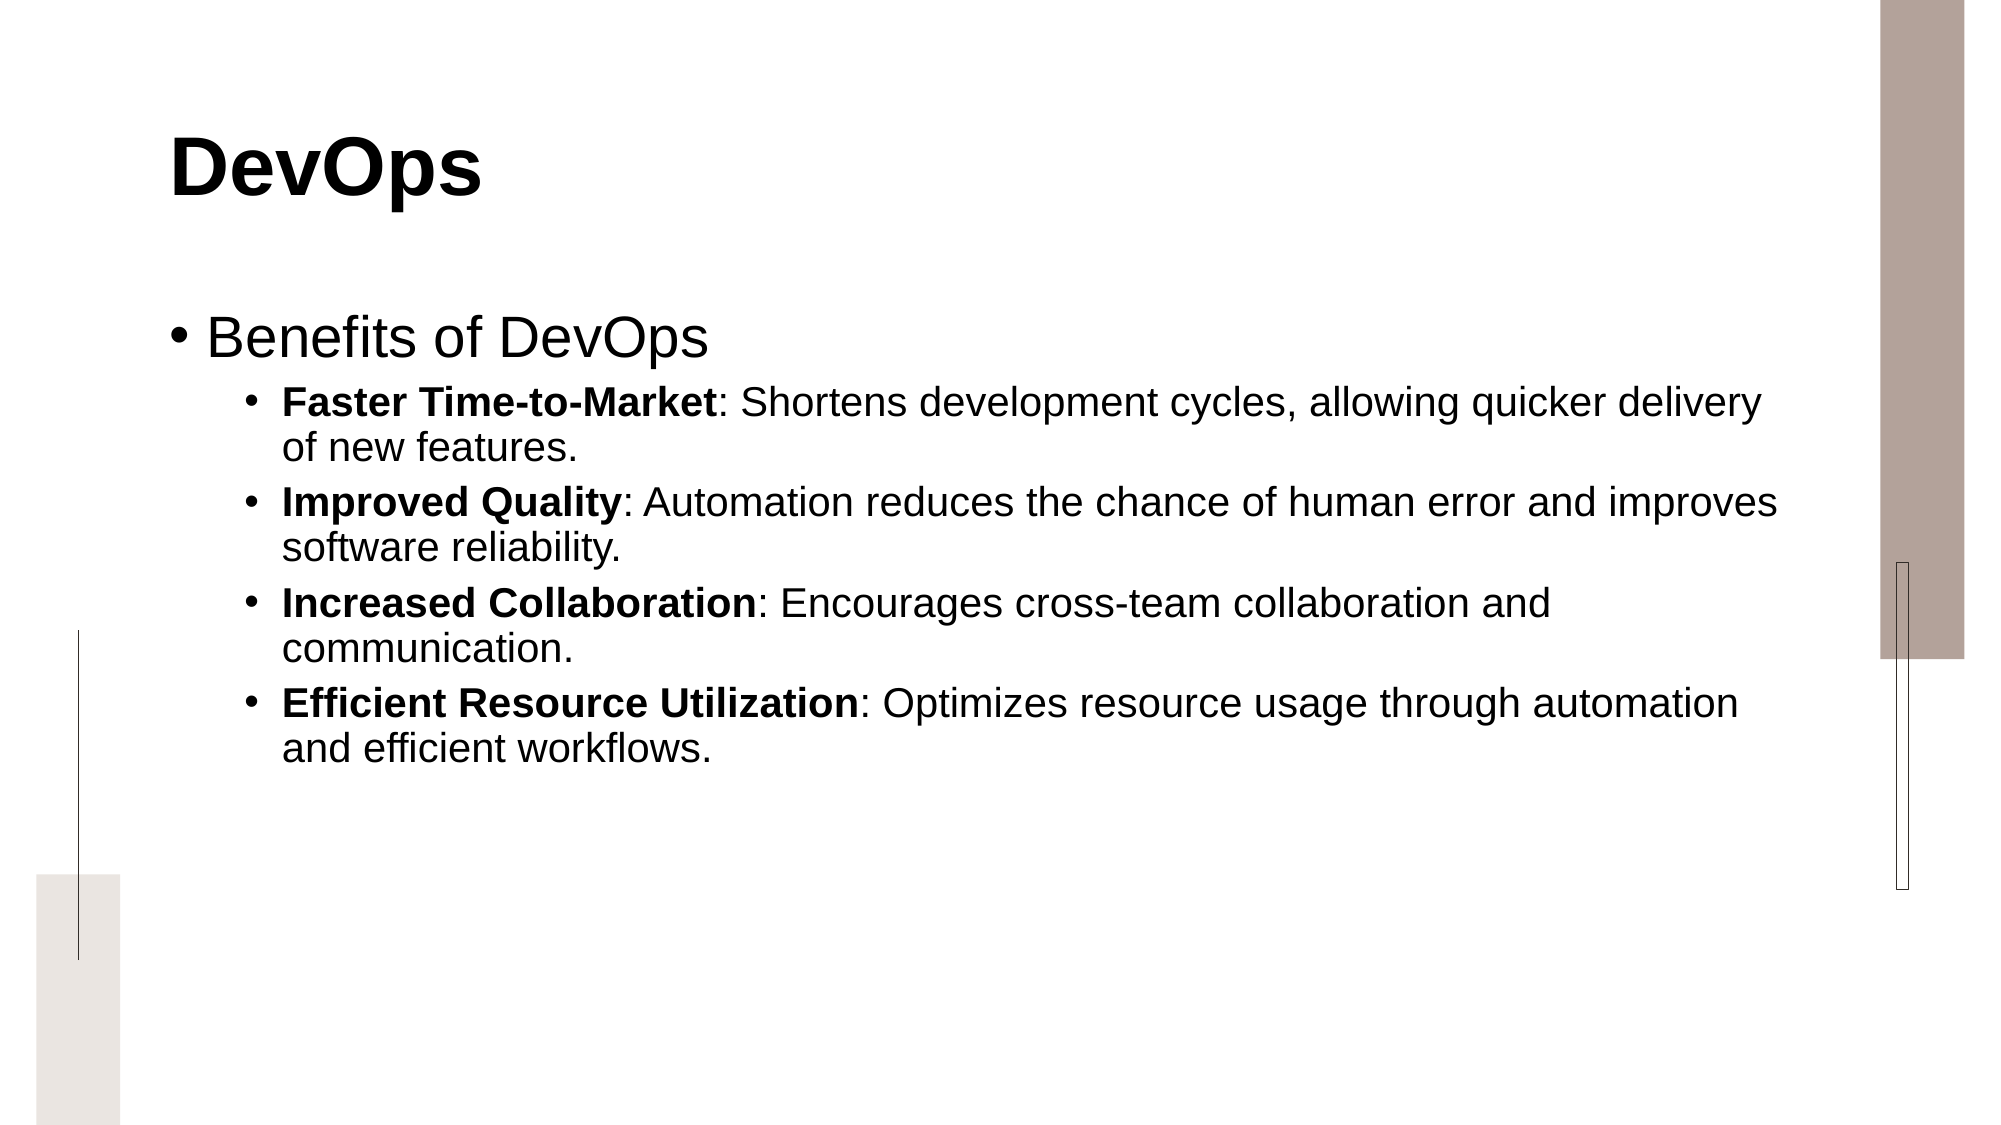

# DevOps
Benefits of DevOps
Faster Time-to-Market: Shortens development cycles, allowing quicker delivery of new features.
Improved Quality: Automation reduces the chance of human error and improves software reliability.
Increased Collaboration: Encourages cross-team collaboration and communication.
Efficient Resource Utilization: Optimizes resource usage through automation and efficient workflows.